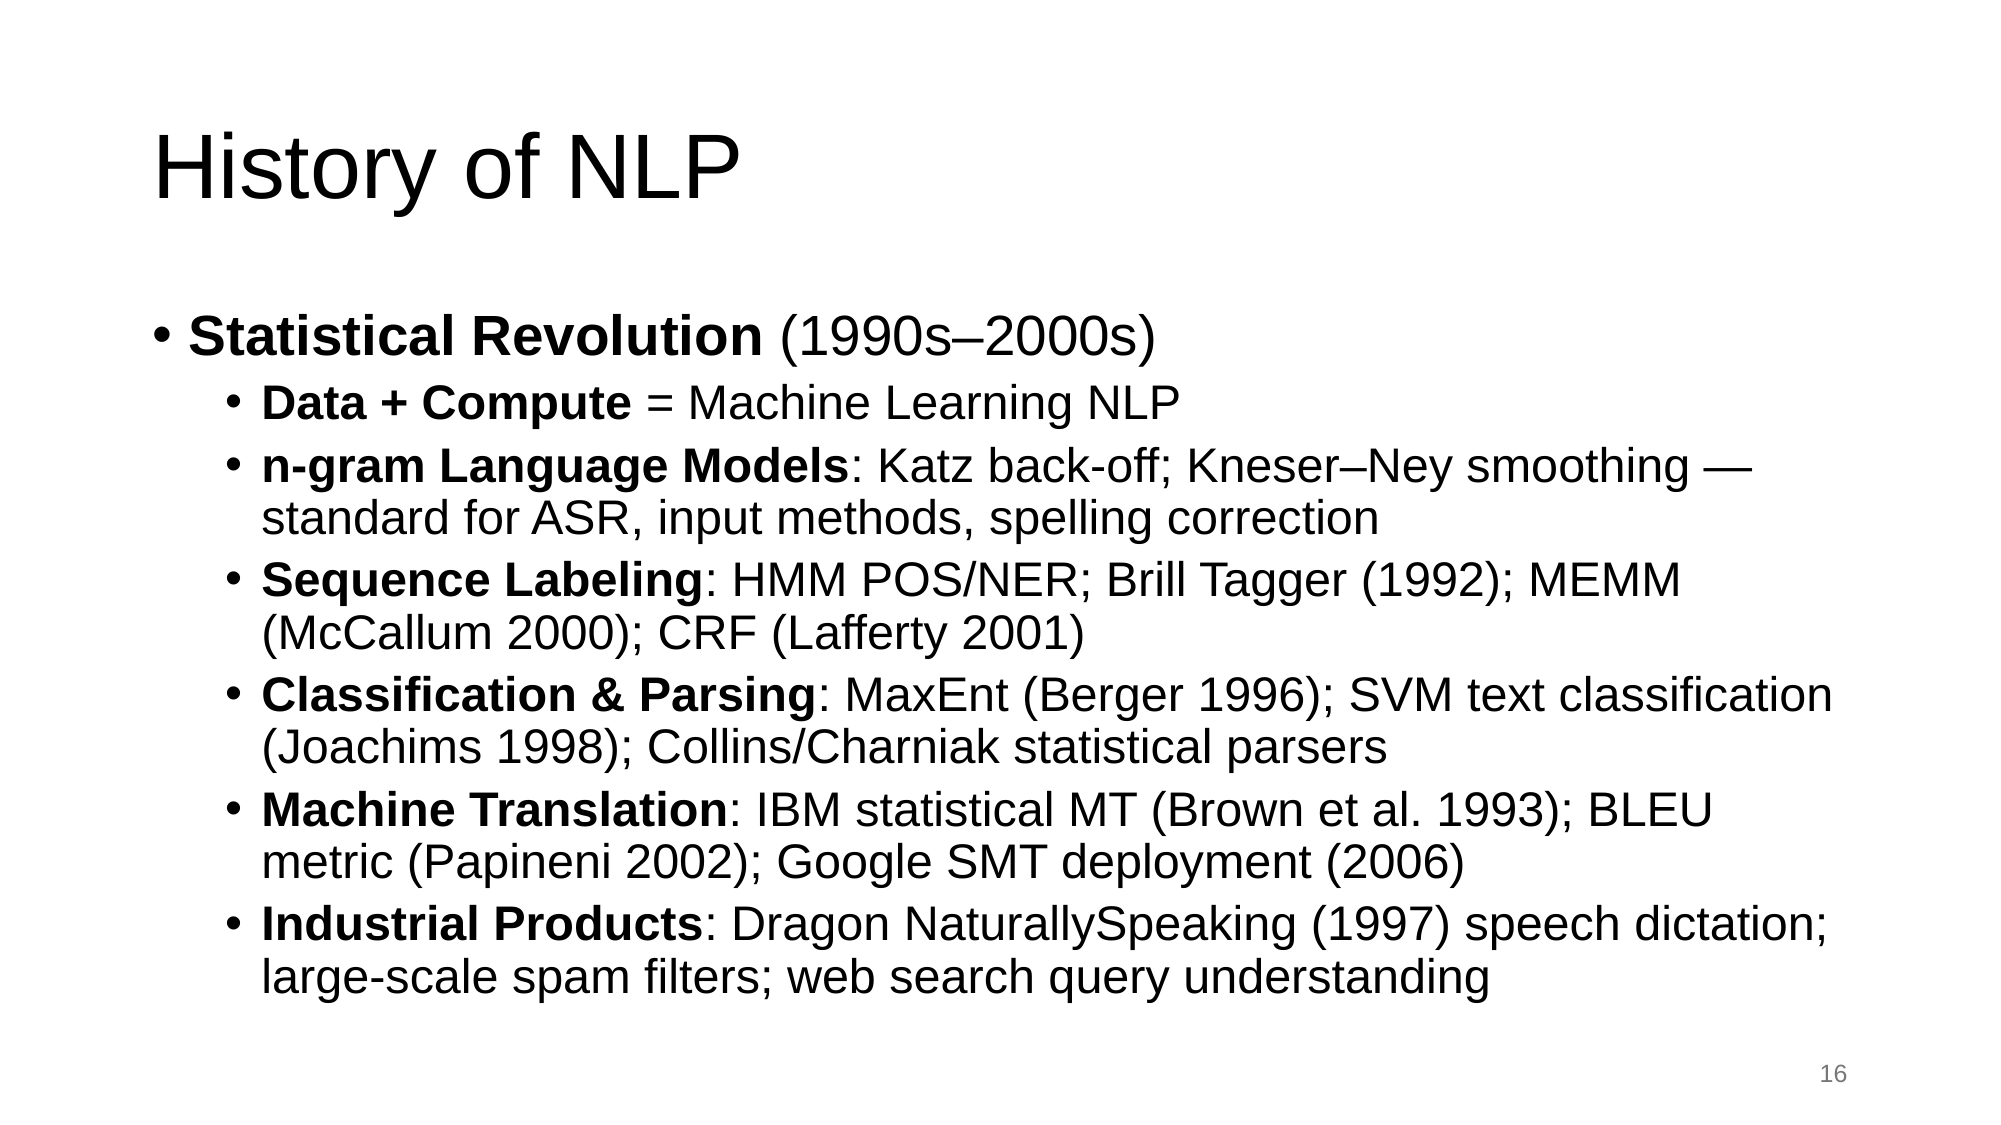

# History of NLP
Statistical Revolution (1990s–2000s)
Data + Compute = Machine Learning NLP
n-gram Language Models: Katz back-off; Kneser–Ney smoothing — standard for ASR, input methods, spelling correction
Sequence Labeling: HMM POS/NER; Brill Tagger (1992); MEMM (McCallum 2000); CRF (Lafferty 2001)
Classification & Parsing: MaxEnt (Berger 1996); SVM text classification (Joachims 1998); Collins/Charniak statistical parsers
Machine Translation: IBM statistical MT (Brown et al. 1993); BLEU metric (Papineni 2002); Google SMT deployment (2006)
Industrial Products: Dragon NaturallySpeaking (1997) speech dictation; large-scale spam filters; web search query understanding
16